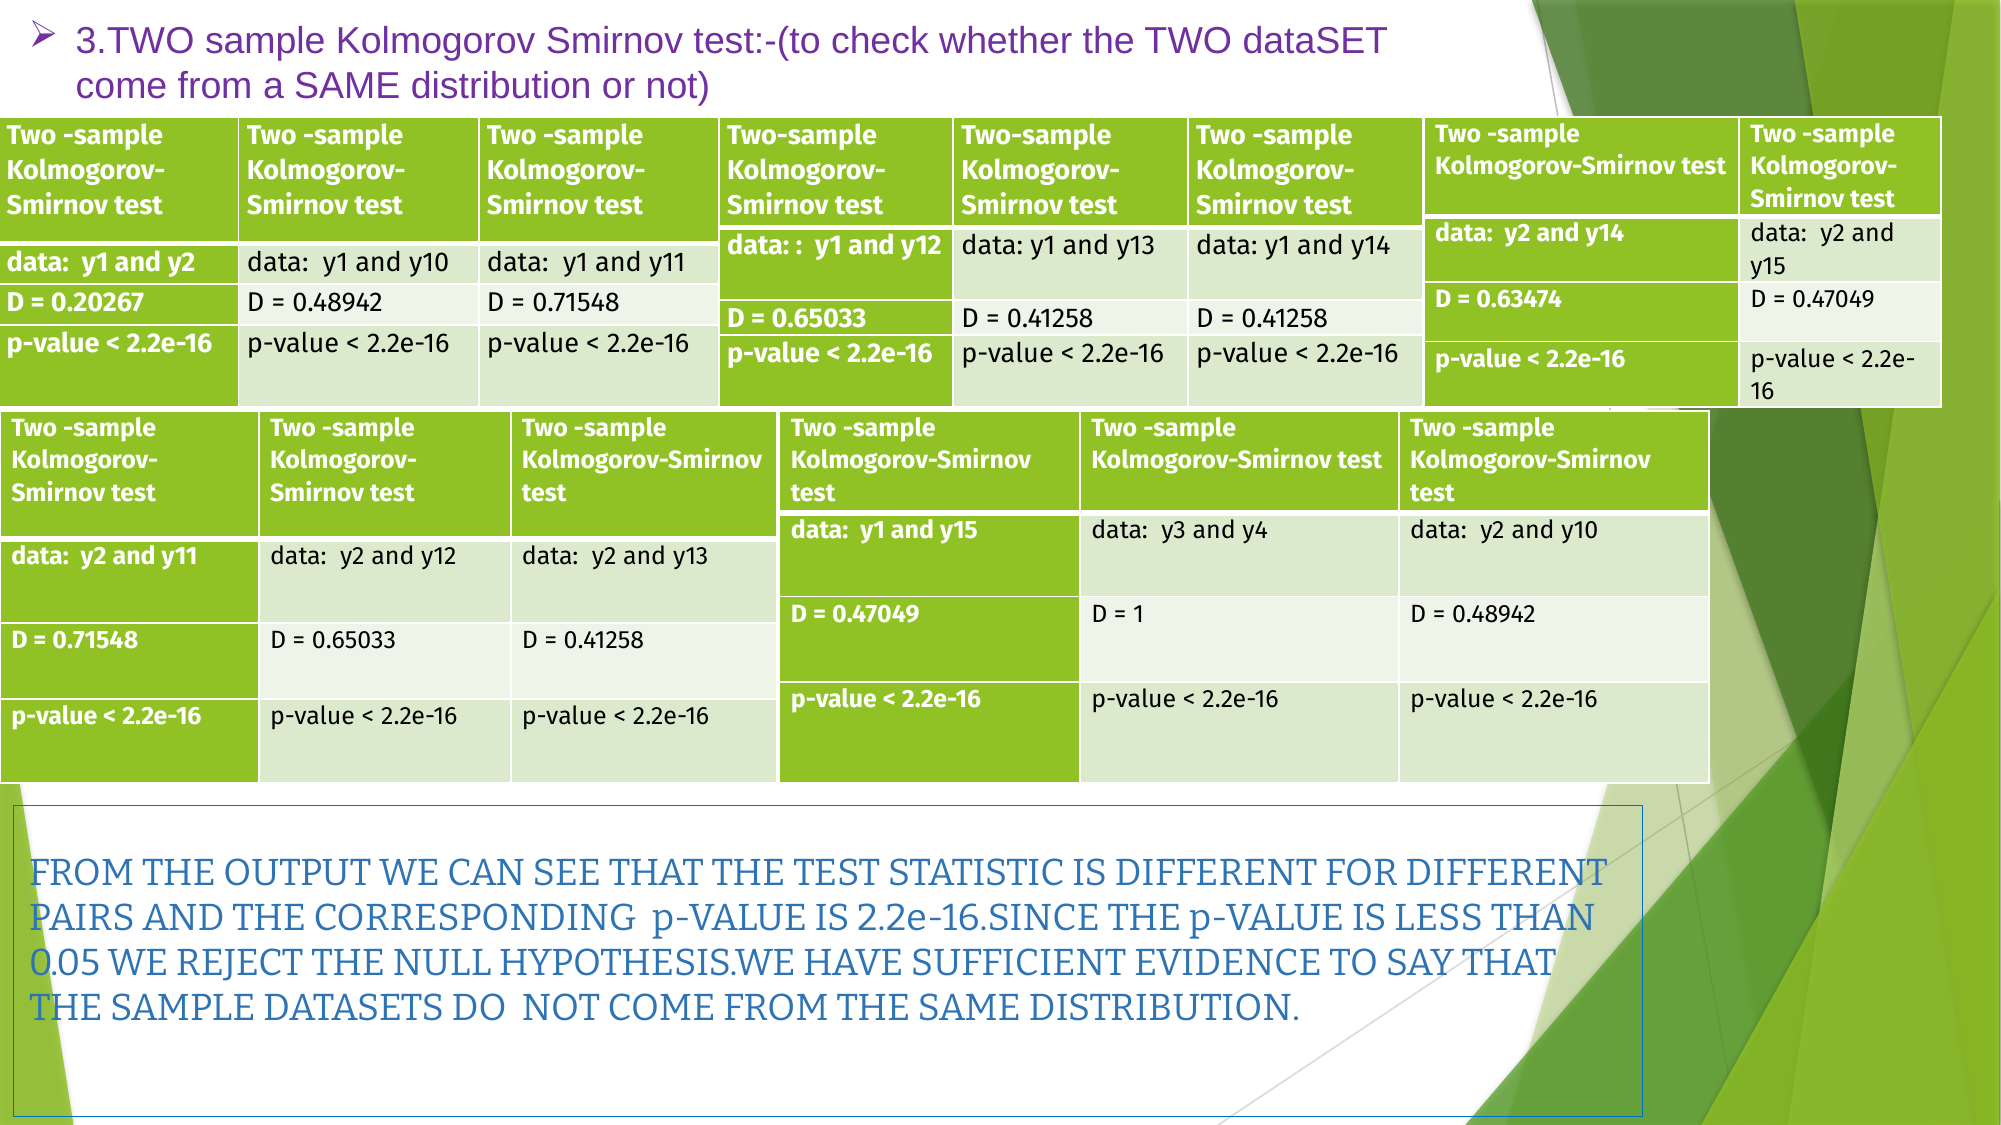

# 3.TWO sample Kolmogorov Smirnov test:-(to check whether the TWO dataSET come from a SAME distribution or not)
| Two -sample Kolmogorov-Smirnov test | Two -sample Kolmogorov-Smirnov test |
| --- | --- |
| data: y2 and y14 | data: y2 and y15 |
| D = 0.63474 | D = 0.47049 |
| p-value < 2.2e-16 | p-value < 2.2e-16 |
| Two -sample Kolmogorov-Smirnov test | Two -sample Kolmogorov-Smirnov test | Two -sample Kolmogorov-Smirnov test |
| --- | --- | --- |
| data: y1 and y2 | data: y1 and y10 | data: y1 and y11 |
| D = 0.20267 | D = 0.48942 | D = 0.71548 |
| p-value < 2.2e-16 | p-value < 2.2e-16 | p-value < 2.2e-16 |
| Two-sample Kolmogorov-Smirnov test | Two-sample Kolmogorov-Smirnov test | Two -sample Kolmogorov-Smirnov test |
| --- | --- | --- |
| data: : y1 and y12 | data: y1 and y13 | data: y1 and y14 |
| D = 0.65033 | D = 0.41258 | D = 0.41258 |
| p-value < 2.2e-16 | p-value < 2.2e-16 | p-value < 2.2e-16 |
| Two -sample Kolmogorov-Smirnov test | Two -sample Kolmogorov-Smirnov test | Two -sample Kolmogorov-Smirnov test |
| --- | --- | --- |
| data: y2 and y11 | data: y2 and y12 | data: y2 and y13 |
| D = 0.71548 | D = 0.65033 | D = 0.41258 |
| p-value < 2.2e-16 | p-value < 2.2e-16 | p-value < 2.2e-16 |
| Two -sample Kolmogorov-Smirnov test | Two -sample Kolmogorov-Smirnov test | Two -sample Kolmogorov-Smirnov test |
| --- | --- | --- |
| data: y1 and y15 | data: y3 and y4 | data: y2 and y10 |
| D = 0.47049 | D = 1 | D = 0.48942 |
| p-value < 2.2e-16 | p-value < 2.2e-16 | p-value < 2.2e-16 |
FROM THE OUTPUT WE CAN SEE THAT THE TEST STATISTIC IS DIFFERENT FOR DIFFERENT PAIRS AND THE CORRESPONDING  p-VALUE IS 2.2e-16.SINCE THE p-VALUE IS LESS THAN 0.05 WE REJECT THE NULL HYPOTHESIS.WE HAVE SUFFICIENT EVIDENCE TO SAY THAT THE SAMPLE DATASETS DO  NOT COME FROM THE SAME DISTRIBUTION.